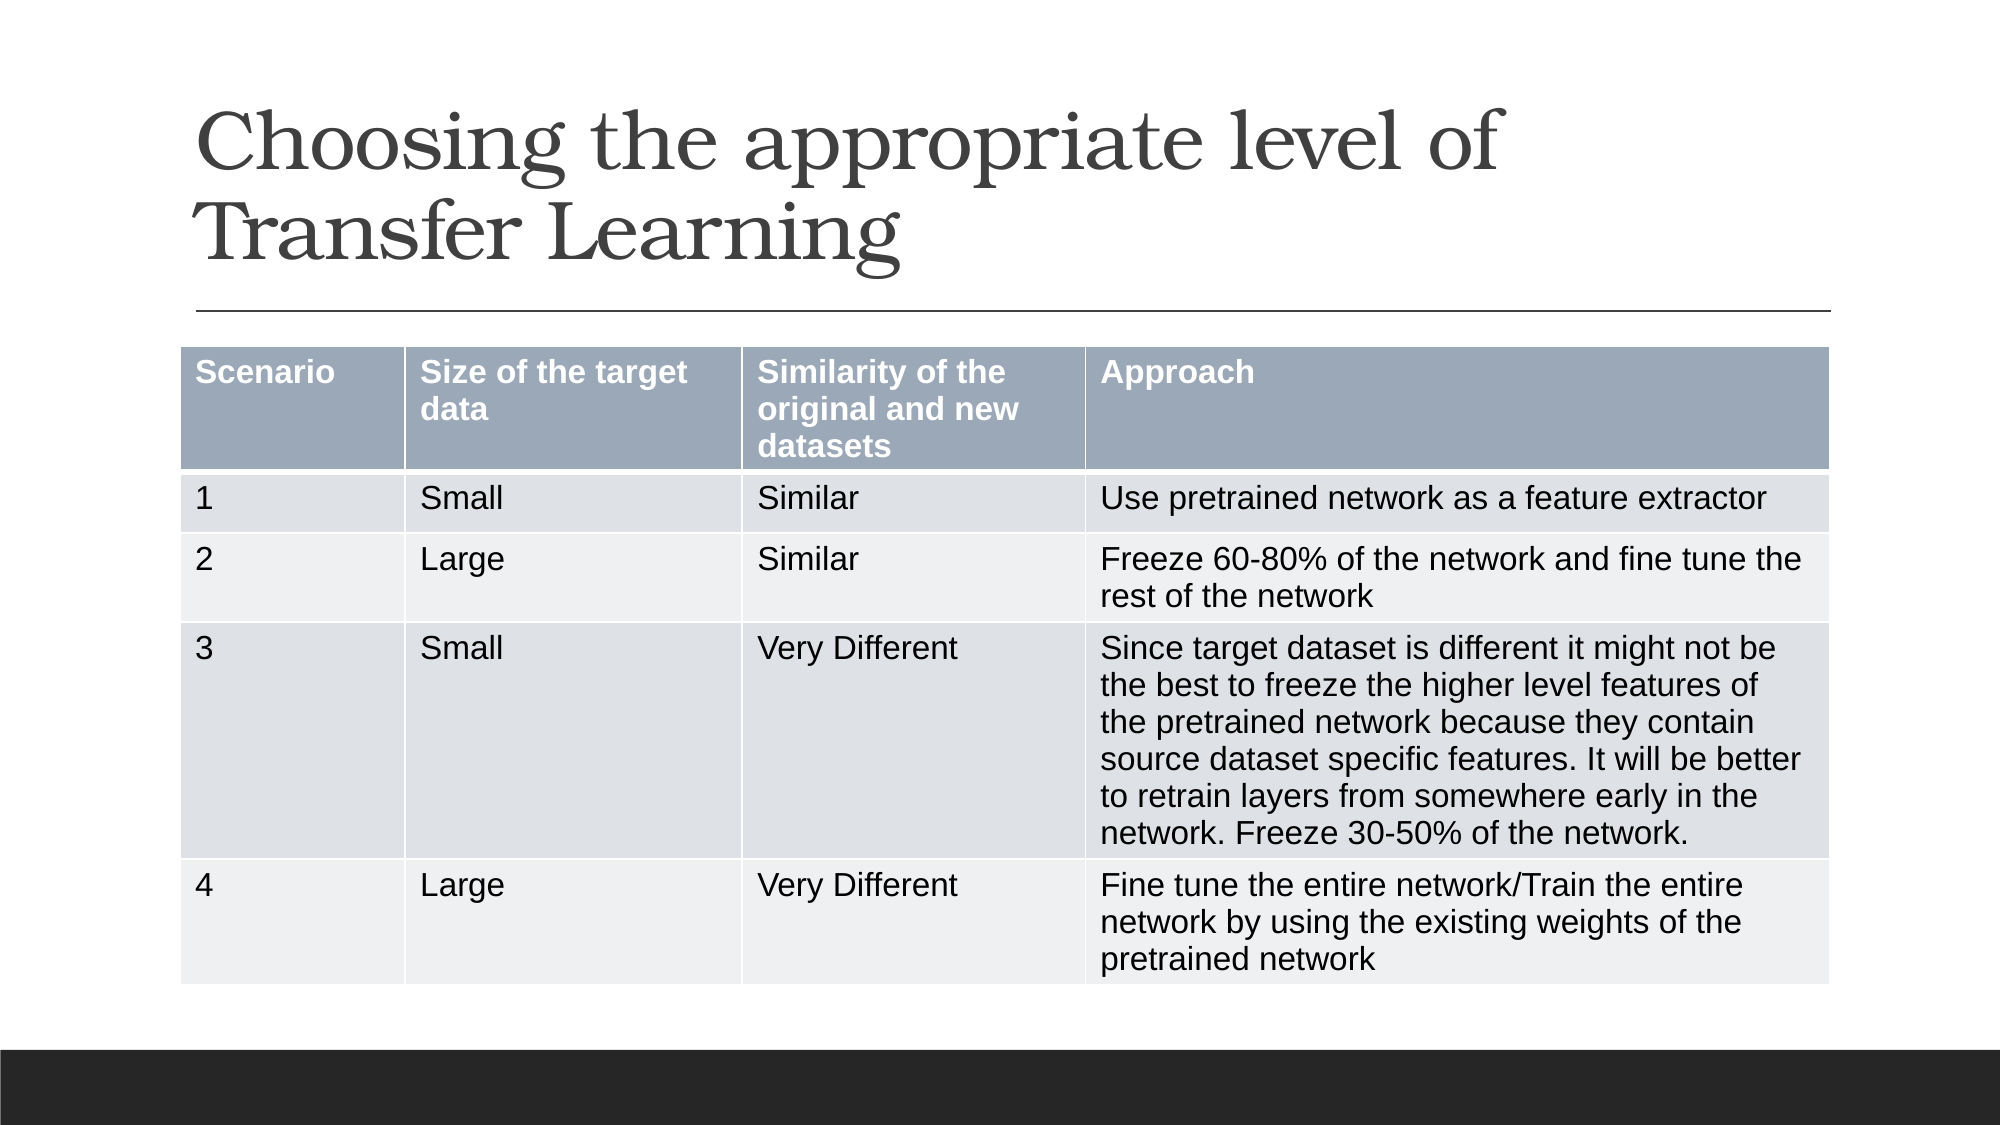

# Choosing the appropriate level of Transfer Learning
| Scenario | Size of the target data | Similarity of the original and new datasets | Approach |
| --- | --- | --- | --- |
| 1 | Small | Similar | Use pretrained network as a feature extractor |
| 2 | Large | Similar | Freeze 60-80% of the network and fine tune the rest of the network |
| 3 | Small | Very Different | Since target dataset is different it might not be the best to freeze the higher level features of the pretrained network because they contain source dataset specific features. It will be better to retrain layers from somewhere early in the network. Freeze 30-50% of the network. |
| 4 | Large | Very Different | Fine tune the entire network/Train the entire network by using the existing weights of the pretrained network |